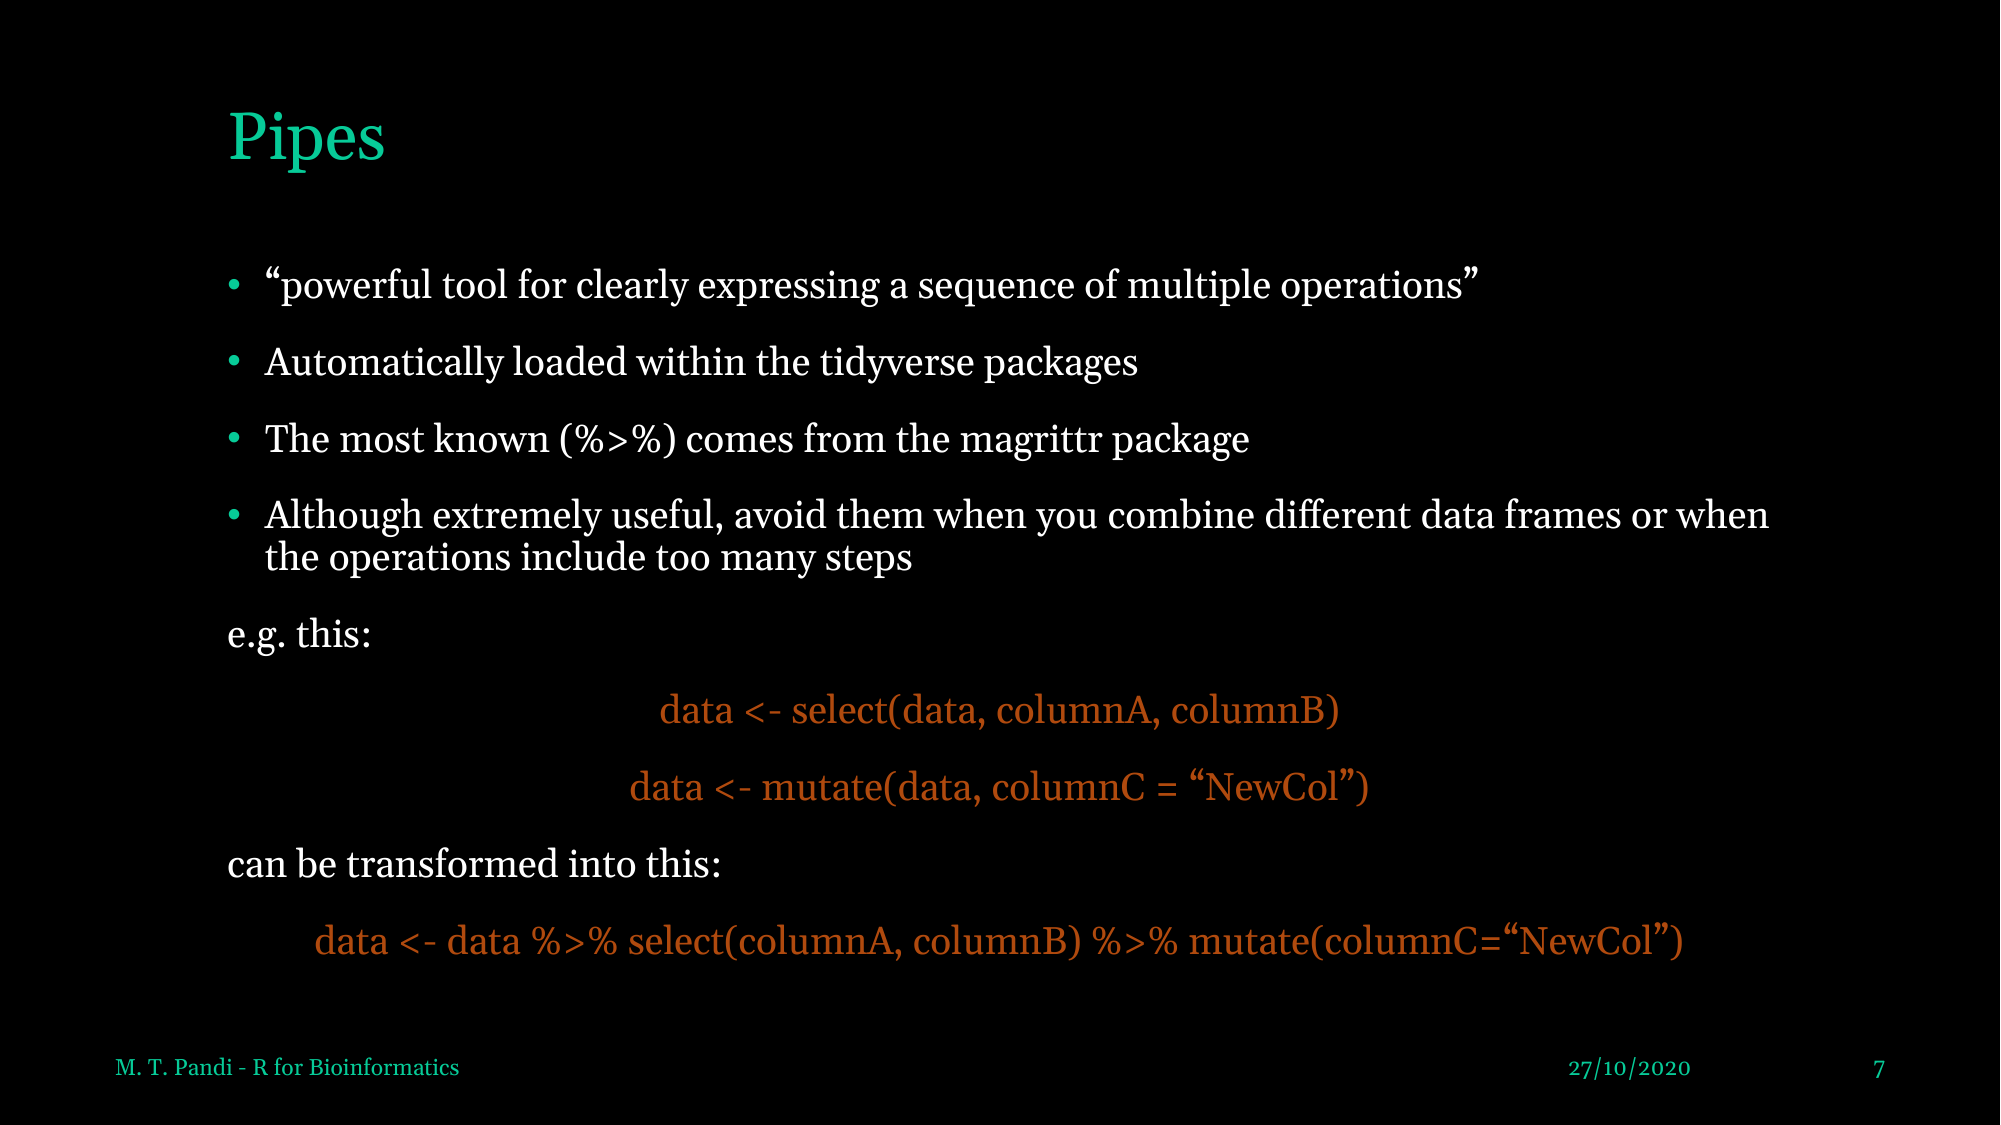

# Pipes
“powerful tool for clearly expressing a sequence of multiple operations”
Automatically loaded within the tidyverse packages
The most known (%>%) comes from the magrittr package
Although extremely useful, avoid them when you combine different data frames or when the operations include too many steps
e.g. this:
data <- select(data, columnA, columnB)
data <- mutate(data, columnC = “NewCol”)
can be transformed into this:
data <- data %>% select(columnA, columnB) %>% mutate(columnC=“NewCol”)
M. T. Pandi - R for Bioinformatics
27/10/2020
7